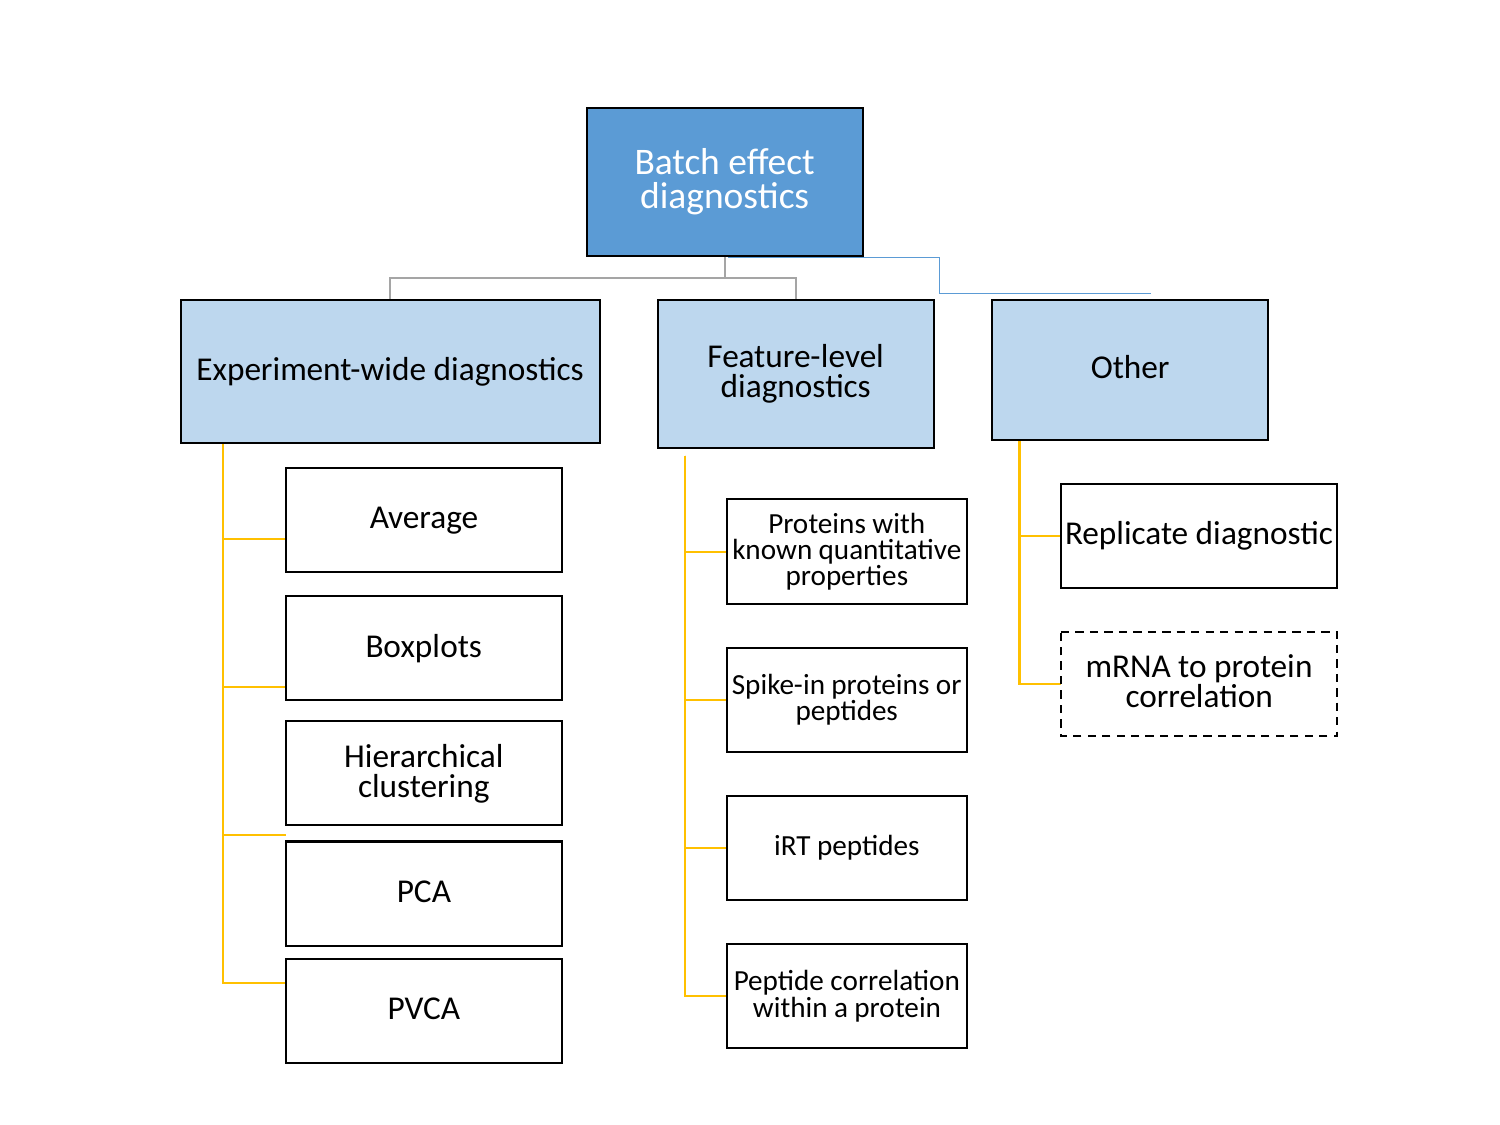

Batch effect diagnostics

Experiment-wide diagnostics
Feature-level diagnostics
Other

Average
Replicate diagnostic
Proteins with known quantitative properties
mRNA to protein correlation
Spike-in proteins or peptides
Hierarchical clustering
iRT peptides
PCA
Peptide correlation within a protein
PVCA
Boxplots